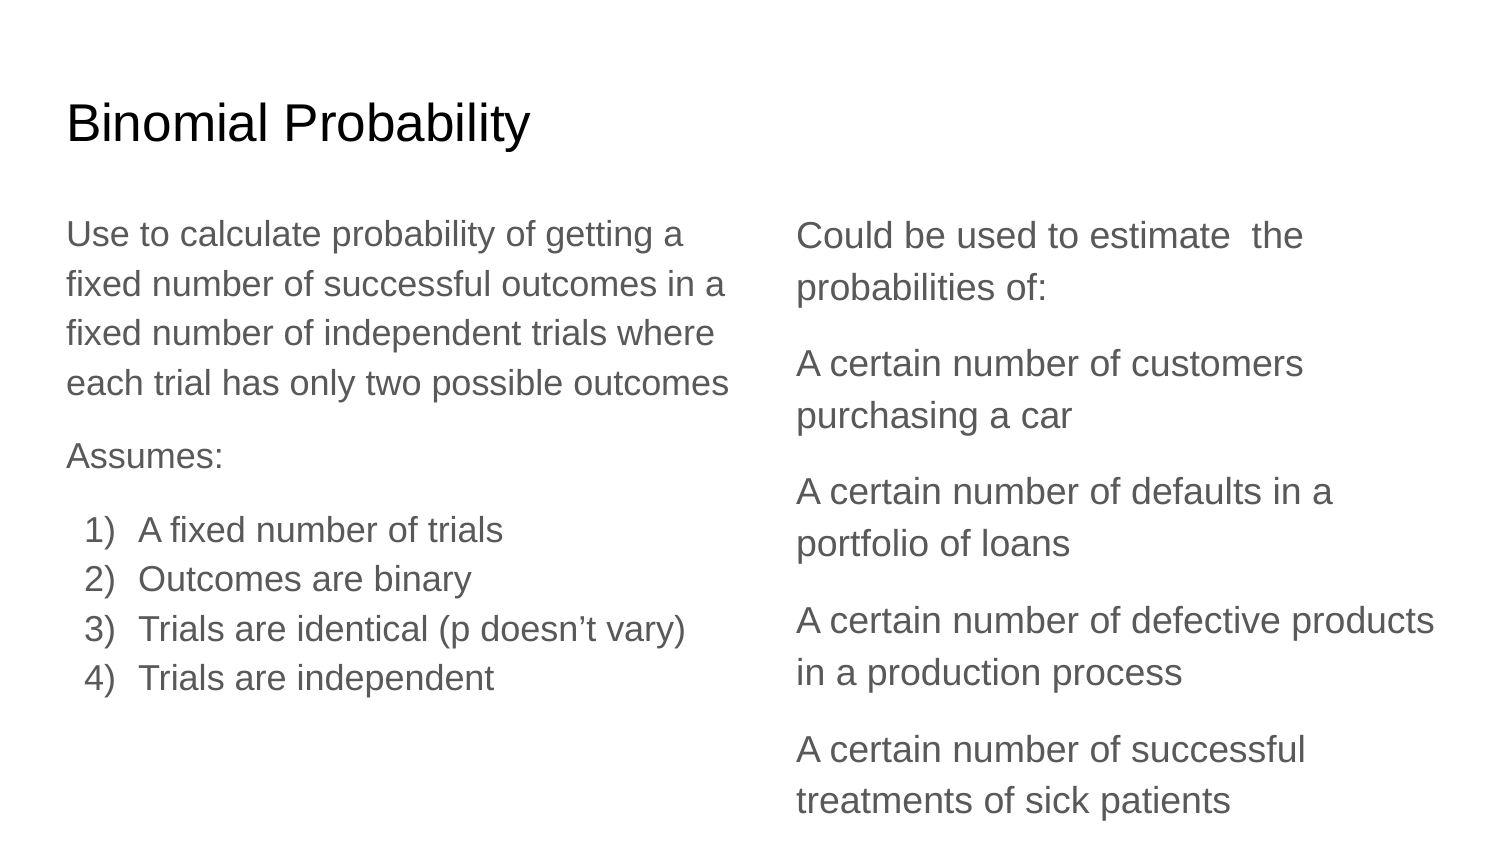

# Binomial Probability
Use to calculate probability of getting a fixed number of successful outcomes in a fixed number of independent trials where each trial has only two possible outcomes
Assumes:
A fixed number of trials
Outcomes are binary
Trials are identical (p doesn’t vary)
Trials are independent
Could be used to estimate  the probabilities of:
A certain number of customers purchasing a car
A certain number of defaults in a portfolio of loans
A certain number of defective products in a production process
A certain number of successful treatments of sick patients